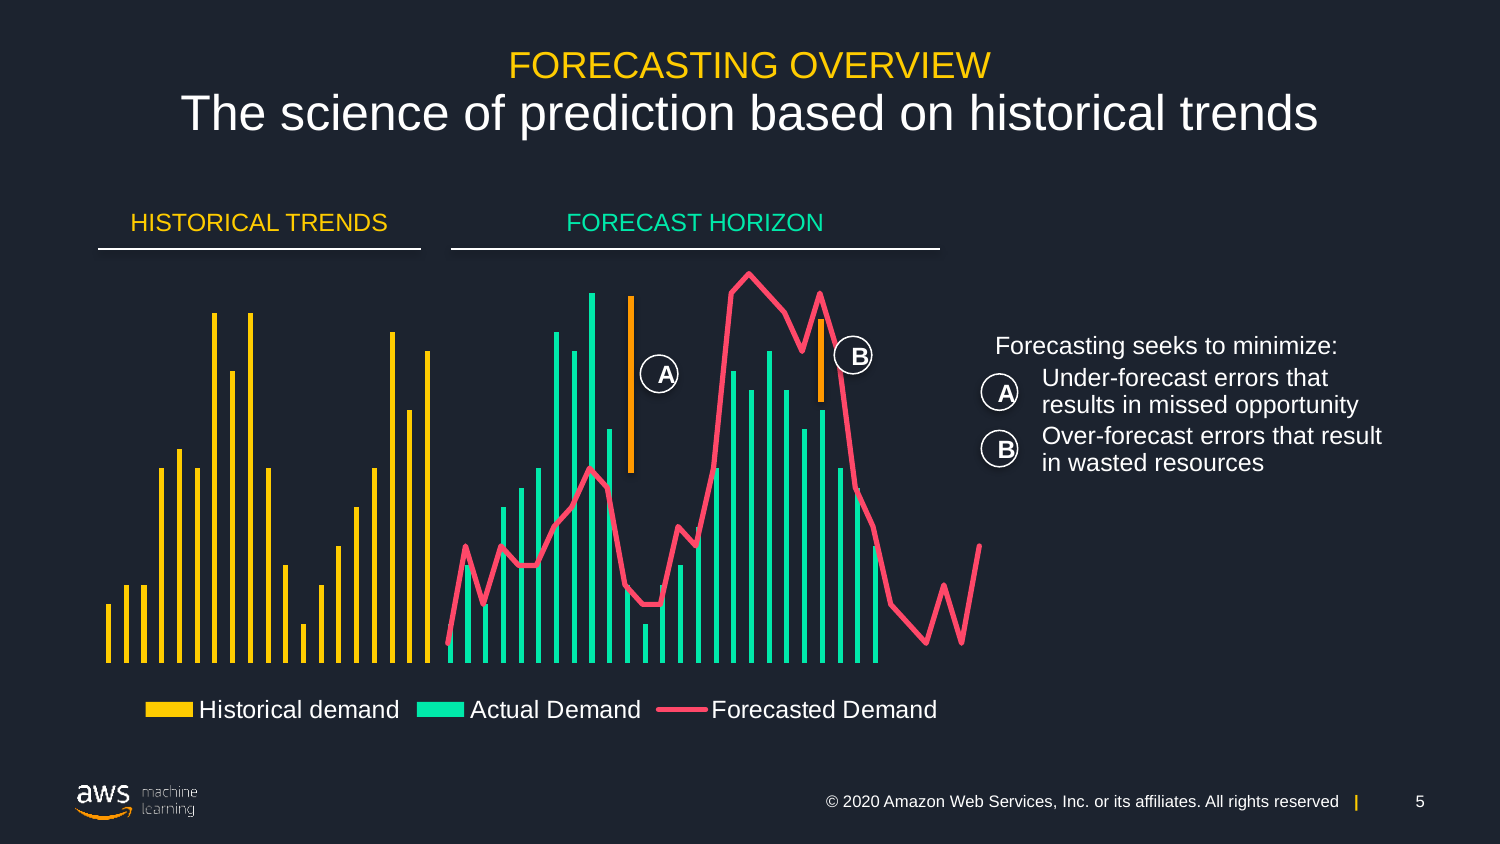

FORECASTING OVERVIEW
The science of prediction based on historical trends

### Chart

| Category | Historical demand | Actual Demand | Forecasted Demand |
|---|---|---|---|
FORECAST HORIZON
HISTORICAL TRENDS
Forecasting seeks to minimize:
Under-forecast errors that results in missed opportunity
Over-forecast errors that result in wasted resources
B
A
A
B